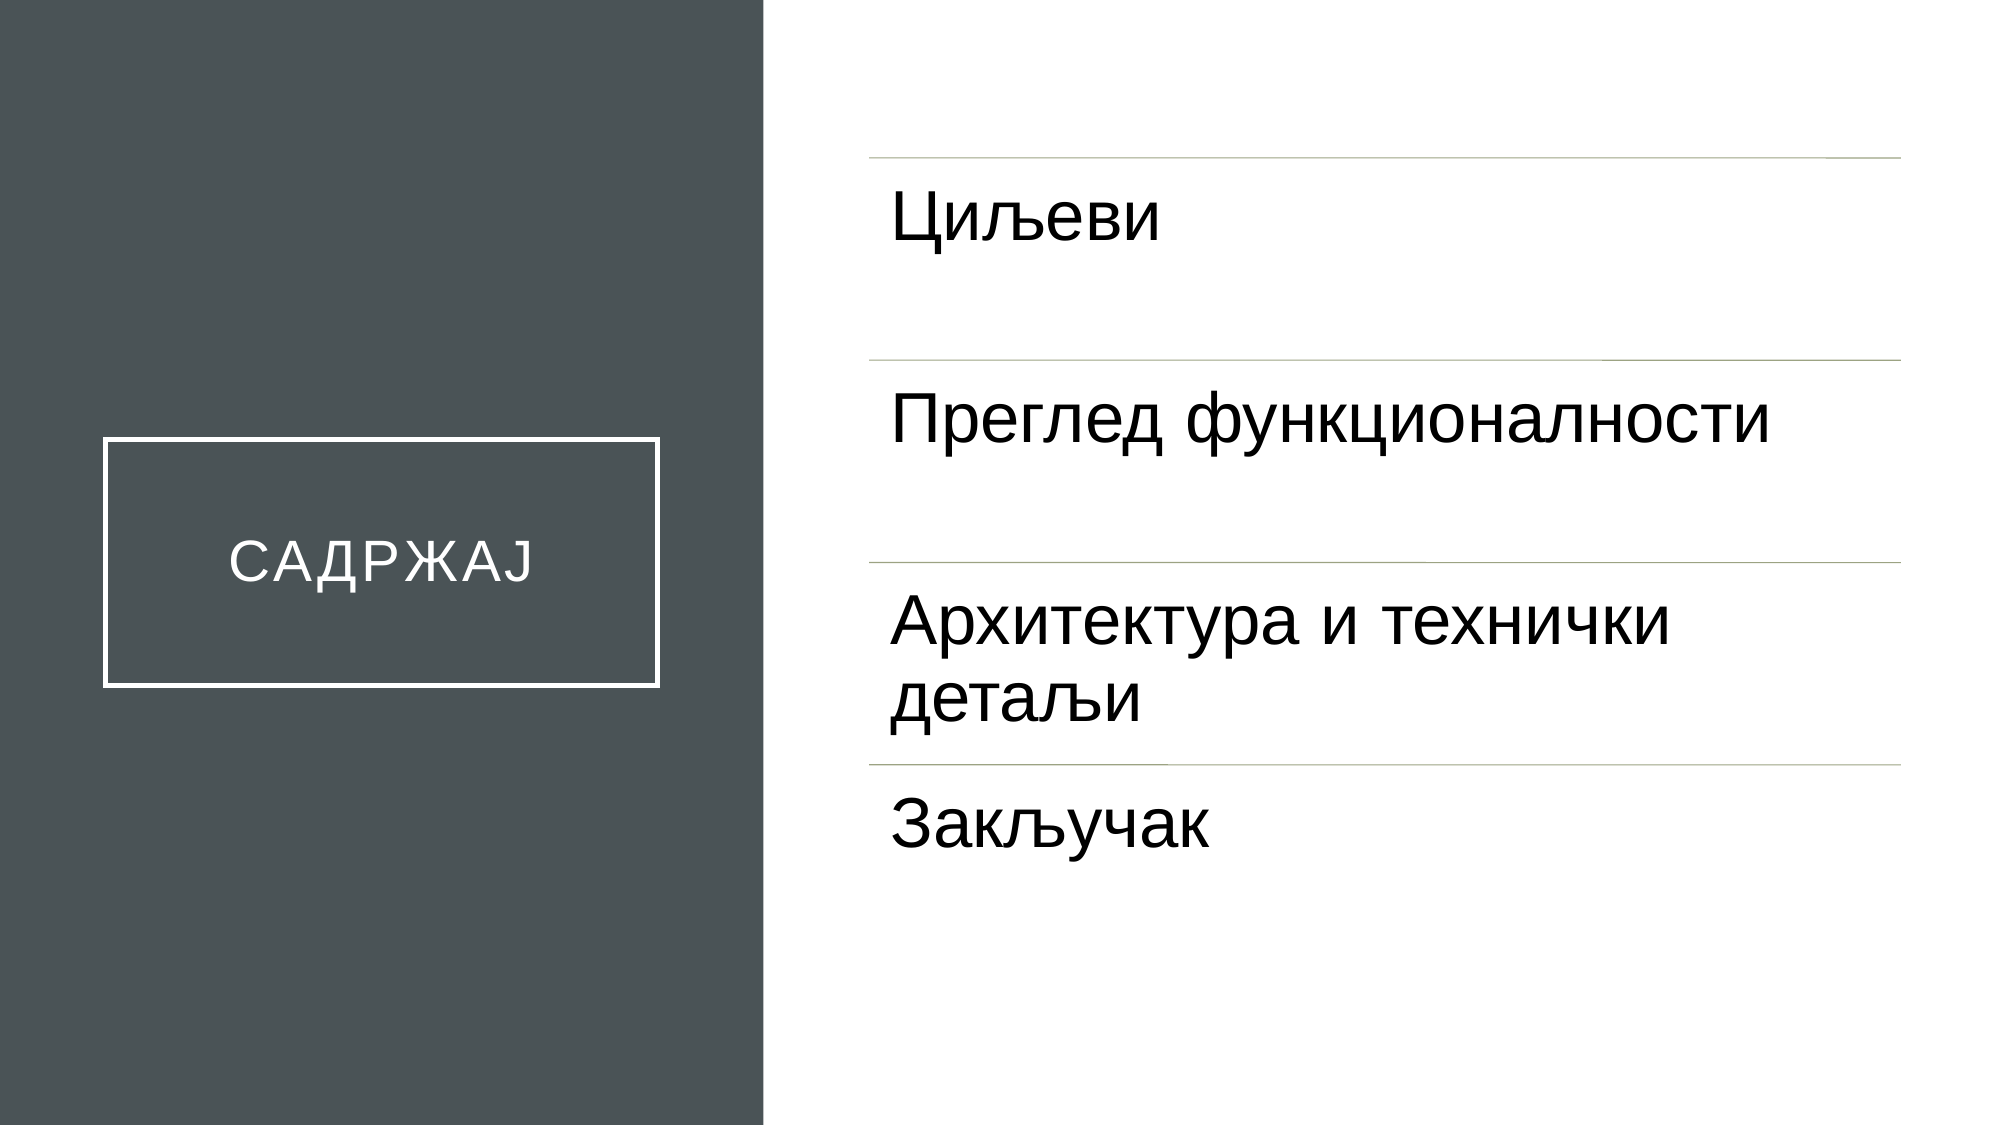

Циљеви
Преглед функционалности
Архитектура и технички детаљи
Закључак
# Садржај